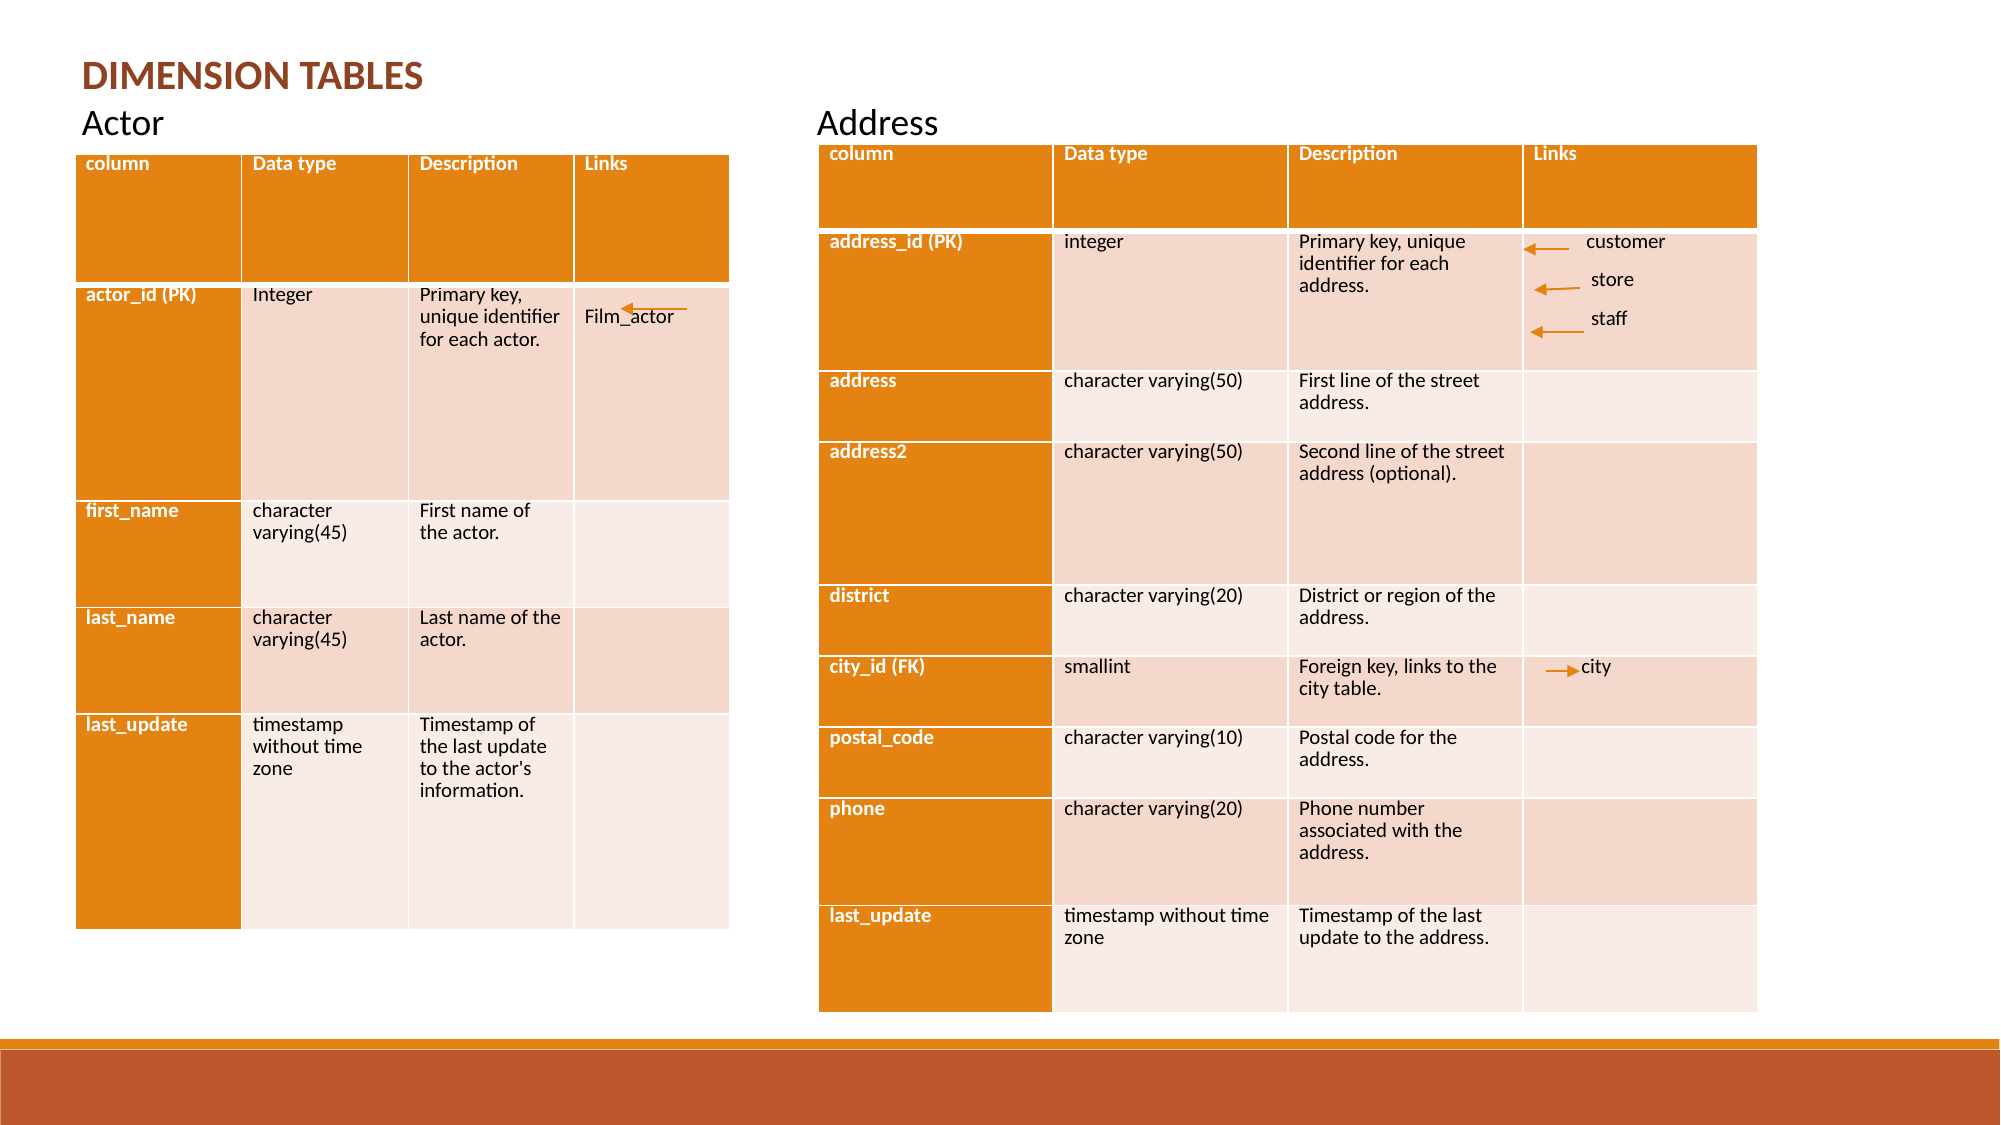

DIMENSION TABLES
Actor                                                                             Address

| column | Data type | Description | Links |
| --- | --- | --- | --- |
| address\_id (PK) | integer | Primary key, unique identifier for each address. | customer store staff |
| address | character varying(50) | First line of the street address. |  |
| address2 | character varying(50) | Second line of the street address (optional). |  |
| district | character varying(20) | District or region of the address. |  |
| city\_id (FK) | smallint | Foreign key, links to the city table. | city |
| postal\_code | character varying(10) | Postal code for the address. |  |
| phone | character varying(20) | Phone number associated with the address. |  |
| last\_update | timestamp without time zone | Timestamp of the last update to the address. |  |
| column | Data type | Description | Links |
| --- | --- | --- | --- |
| actor\_id (PK) | Integer | Primary key, unique identifier for each actor. | Film\_actor |
| first\_name | character varying(45) | First name of the actor. |  |
| last\_name | character varying(45) | Last name of the actor. |  |
| last\_update | timestamp without time zone | Timestamp of the last update to the actor's information. |  |